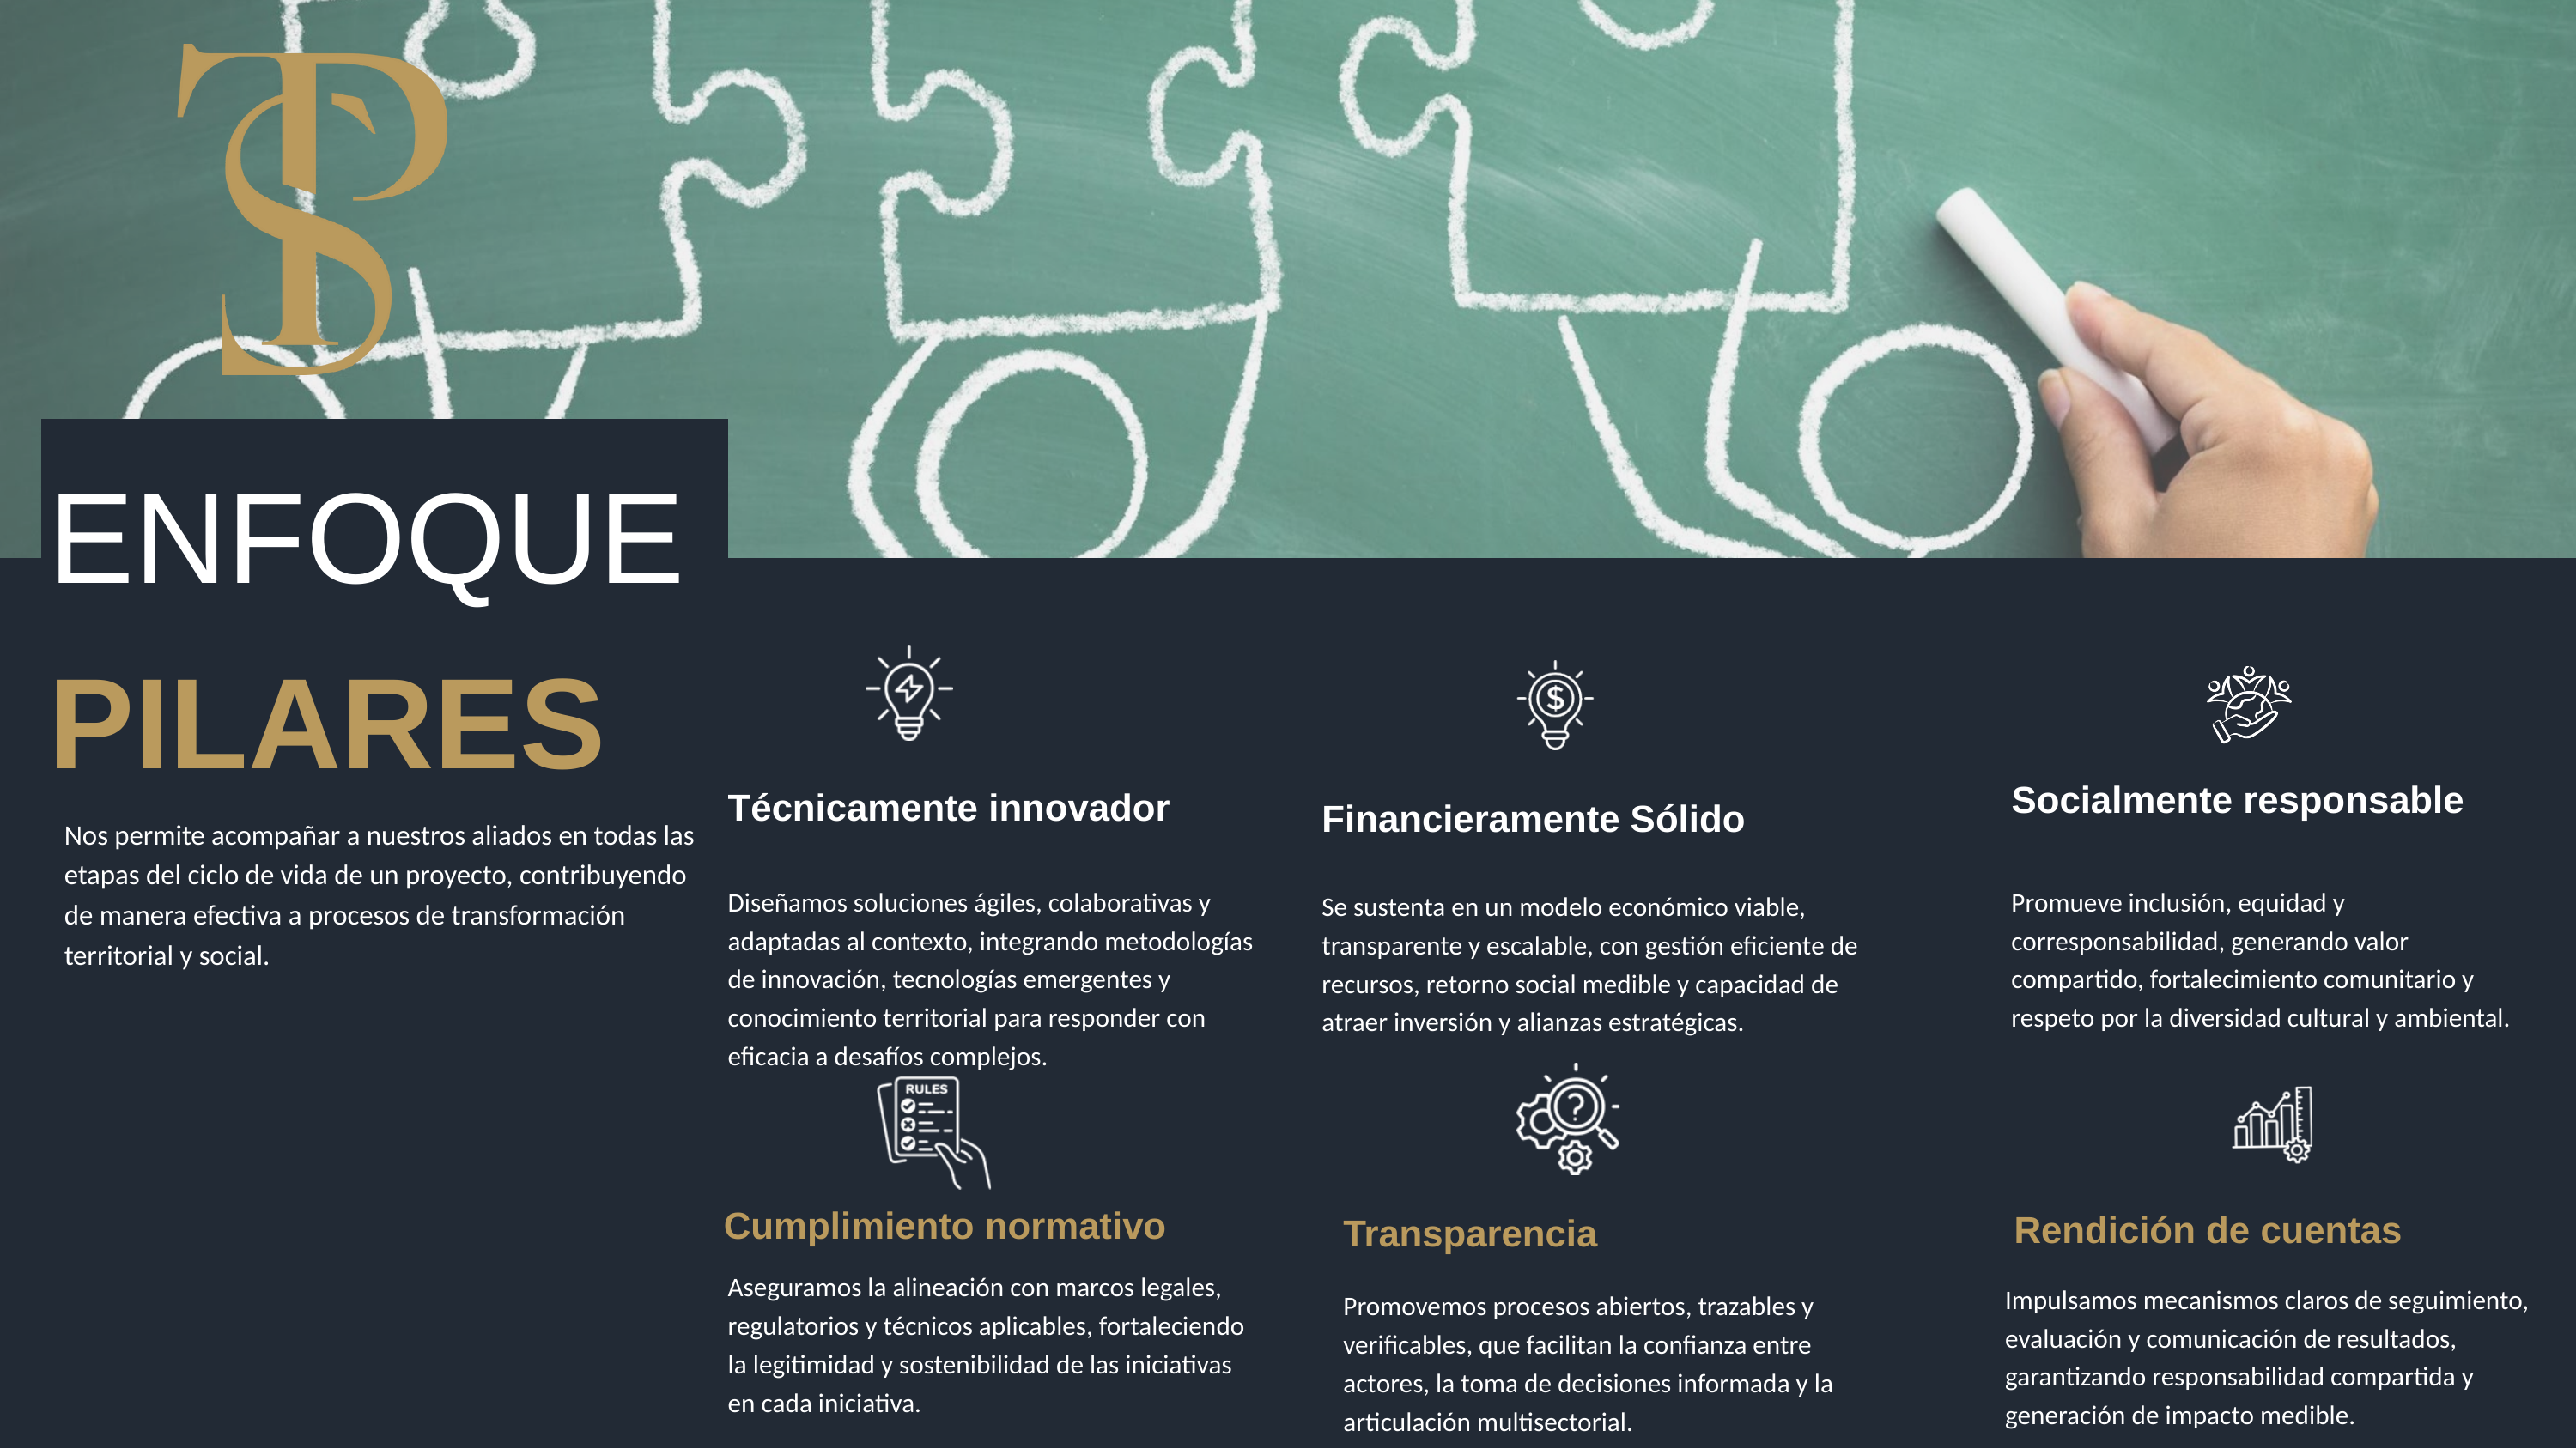

ENFOQUE PILARES

Técnicamente innovador

Financieramente Sólido

Socialmente responsable

Nos permite acompañar a nuestros aliados en todas las etapas del ciclo de vida de un proyecto, contribuyendo de manera efectiva a procesos de transformación territorial y social.

Diseñamos soluciones ágiles, colaborativas y adaptadas al contexto, integrando metodologías de innovación, tecnologías emergentes y conocimiento territorial para responder con eficacia a desafíos complejos.

Promueve inclusión, equidad y corresponsabilidad, generando valor compartido, fortalecimiento comunitario y respeto por la diversidad cultural y ambiental.
Se sustenta en un modelo económico viable, transparente y escalable, con gestión eficiente de recursos, retorno social medible y capacidad de atraer inversión y alianzas estratégicas.

Cumplimiento normativo

Transparencia

Rendición de cuentas

Aseguramos la alineación con marcos legales, regulatorios y técnicos aplicables, fortaleciendo la legitimidad y sostenibilidad de las iniciativas en cada iniciativa.
Impulsamos mecanismos claros de seguimiento, evaluación y comunicación de resultados, garantizando responsabilidad compartida y generación de impacto medible.
Promovemos procesos abiertos, trazables y verificables, que facilitan la confianza entre actores, la toma de decisiones informada y la articulación multisectorial.

6

WWW.YOURCOMPANY.COM